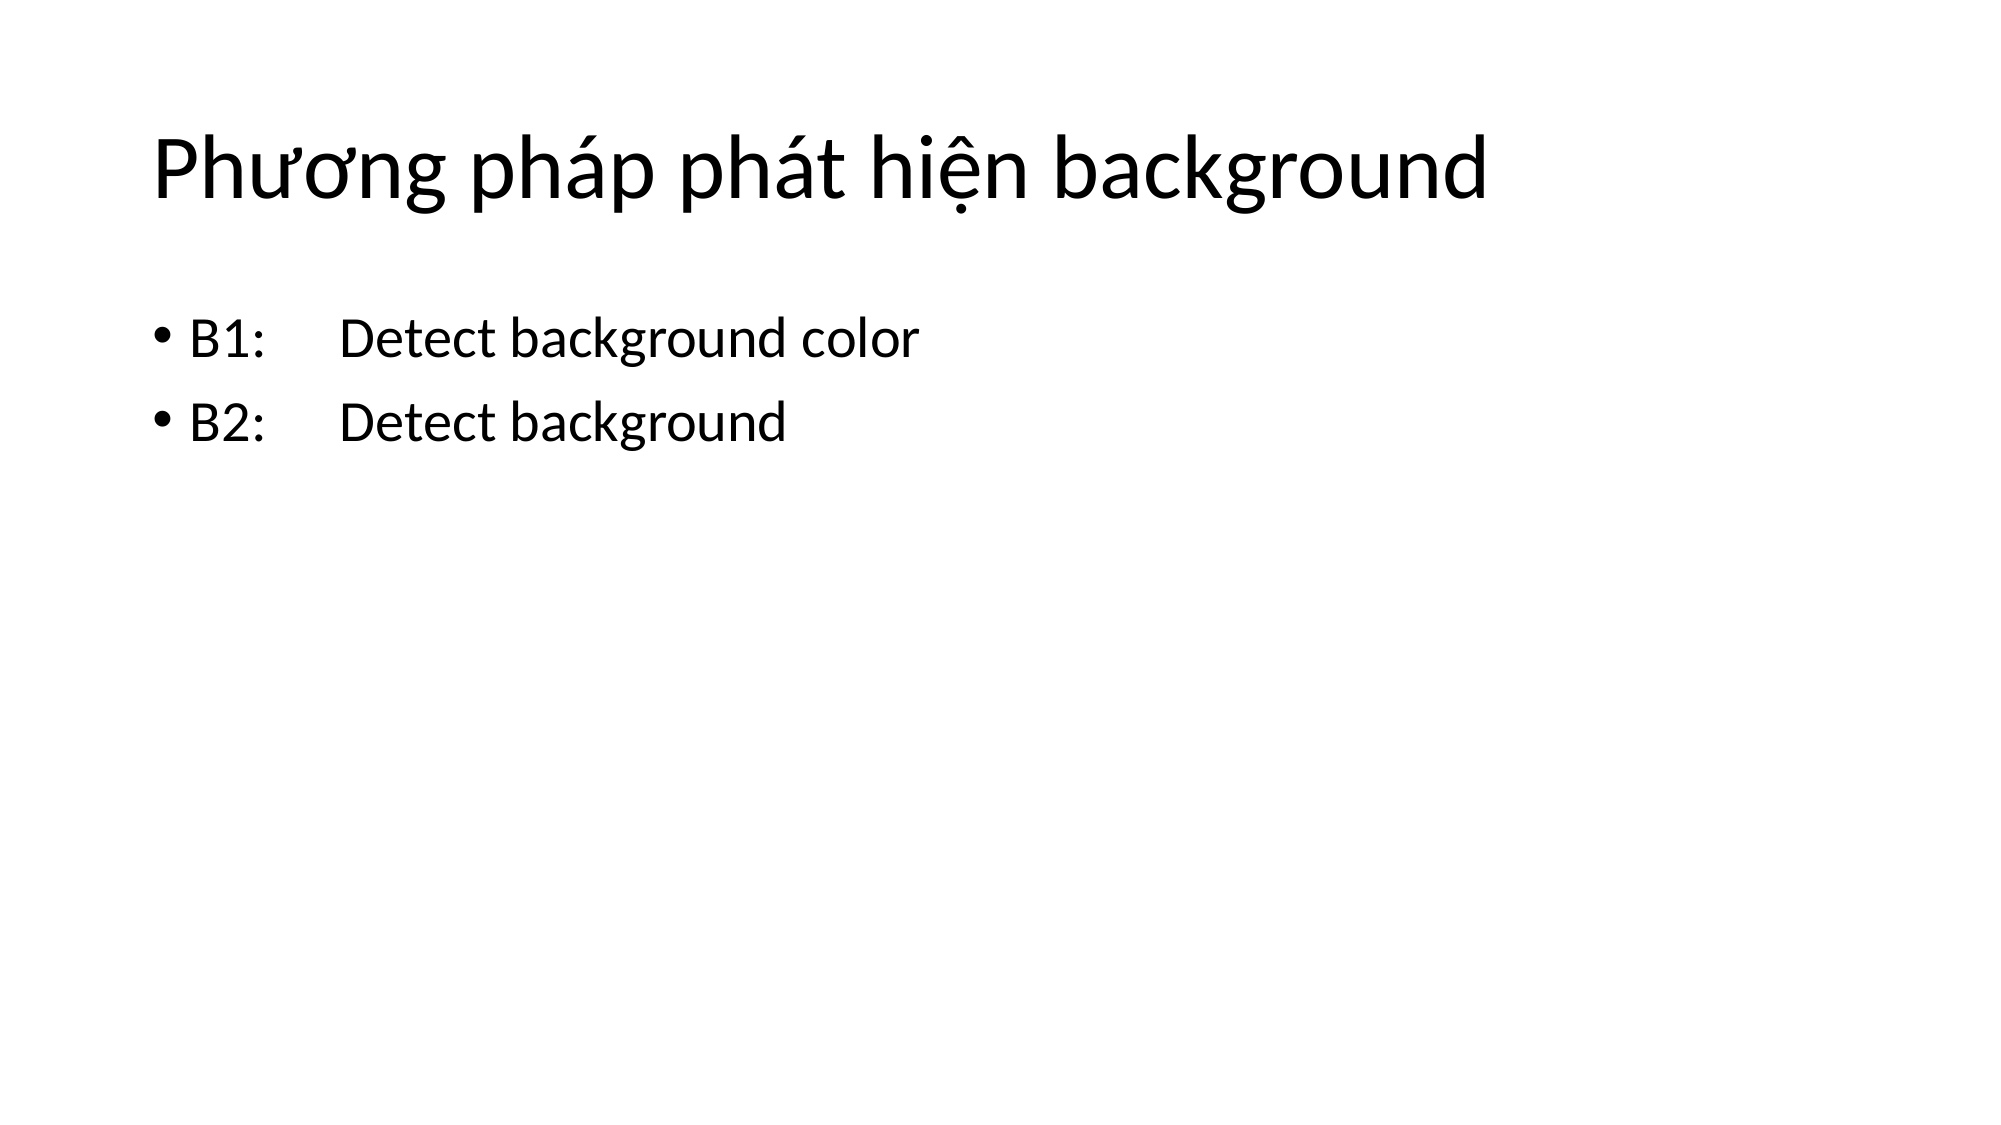

# Phương pháp phát hiện background
B1:	Detect background color
B2:	Detect background